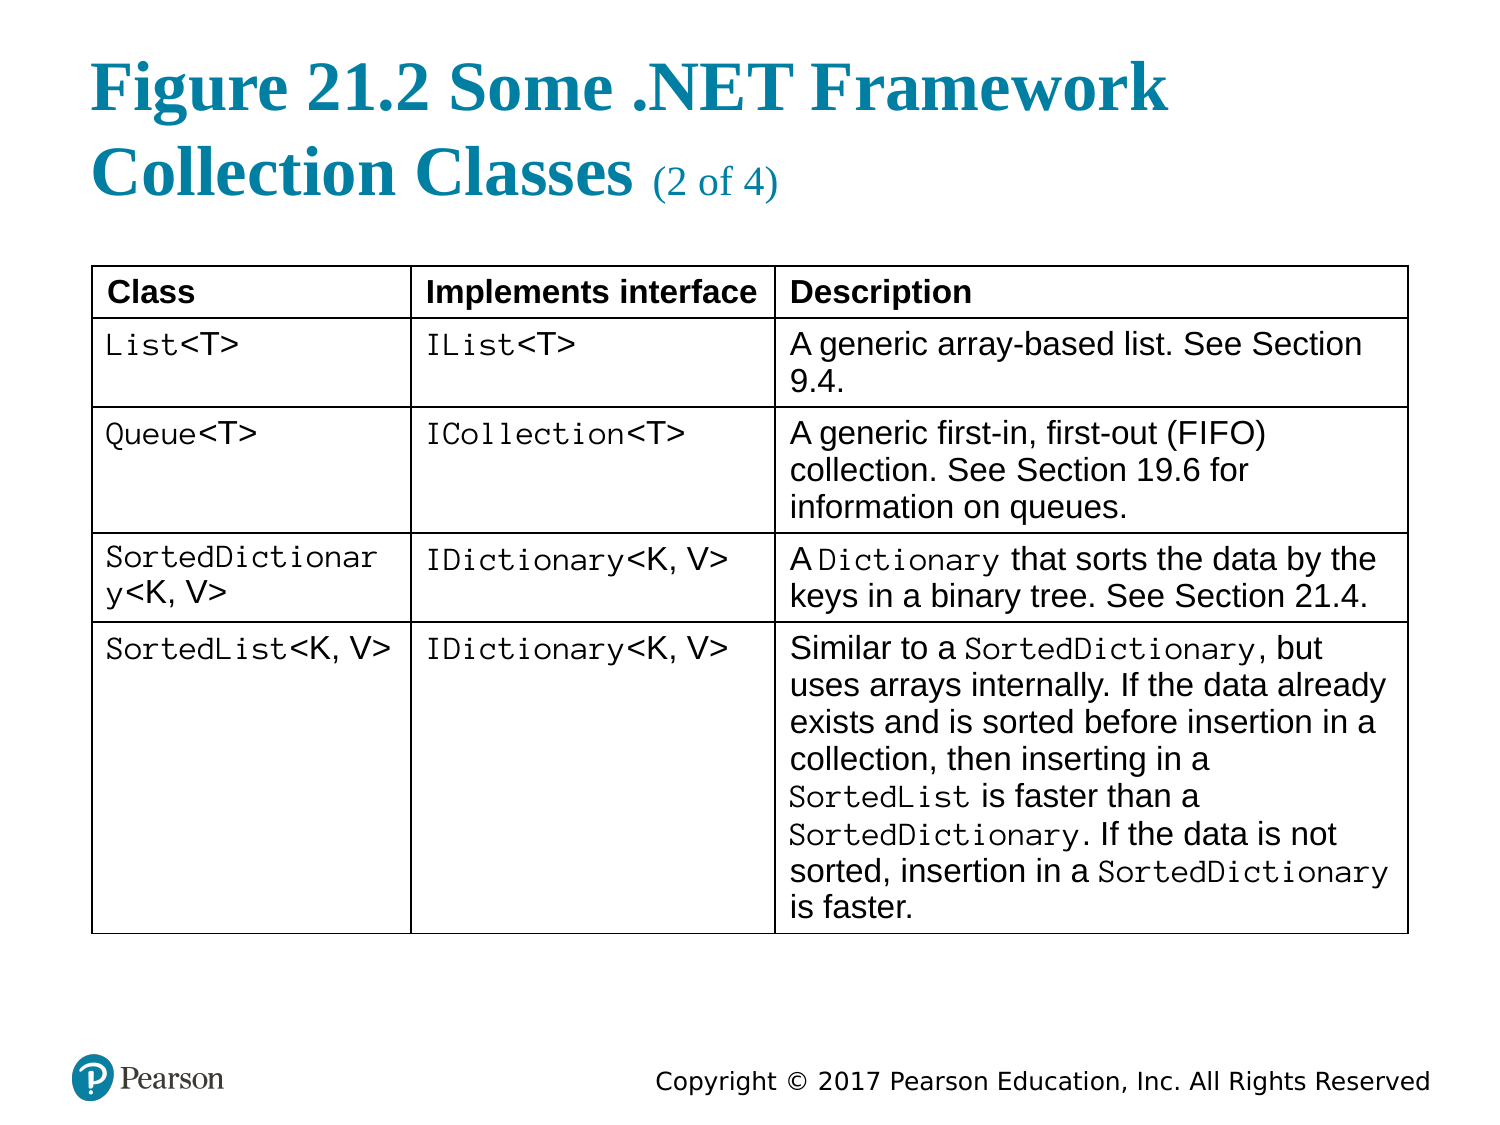

# Figure 21.2 Some .NET Framework Collection Classes (2 of 4)
| Class | Implements interface | Description |
| --- | --- | --- |
| List<T> | IList<T> | A generic array-based list. See Section 9.4. |
| Queue<T> | ICollection<T> | A generic first-in, first-out (F I F O) collection. See Section 19.6 for information on queues. |
| SortedDictionary<K, V> | IDictionary<K, V> | A Dictionary that sorts the data by the keys in a binary tree. See Section 21.4. |
| SortedList<K, V> | IDictionary<K, V> | Similar to a SortedDictionary, but uses arrays internally. If the data already exists and is sorted before insertion in a collection, then inserting in a SortedList is faster than a SortedDictionary. If the data is not sorted, insertion in a SortedDictionary is faster. |